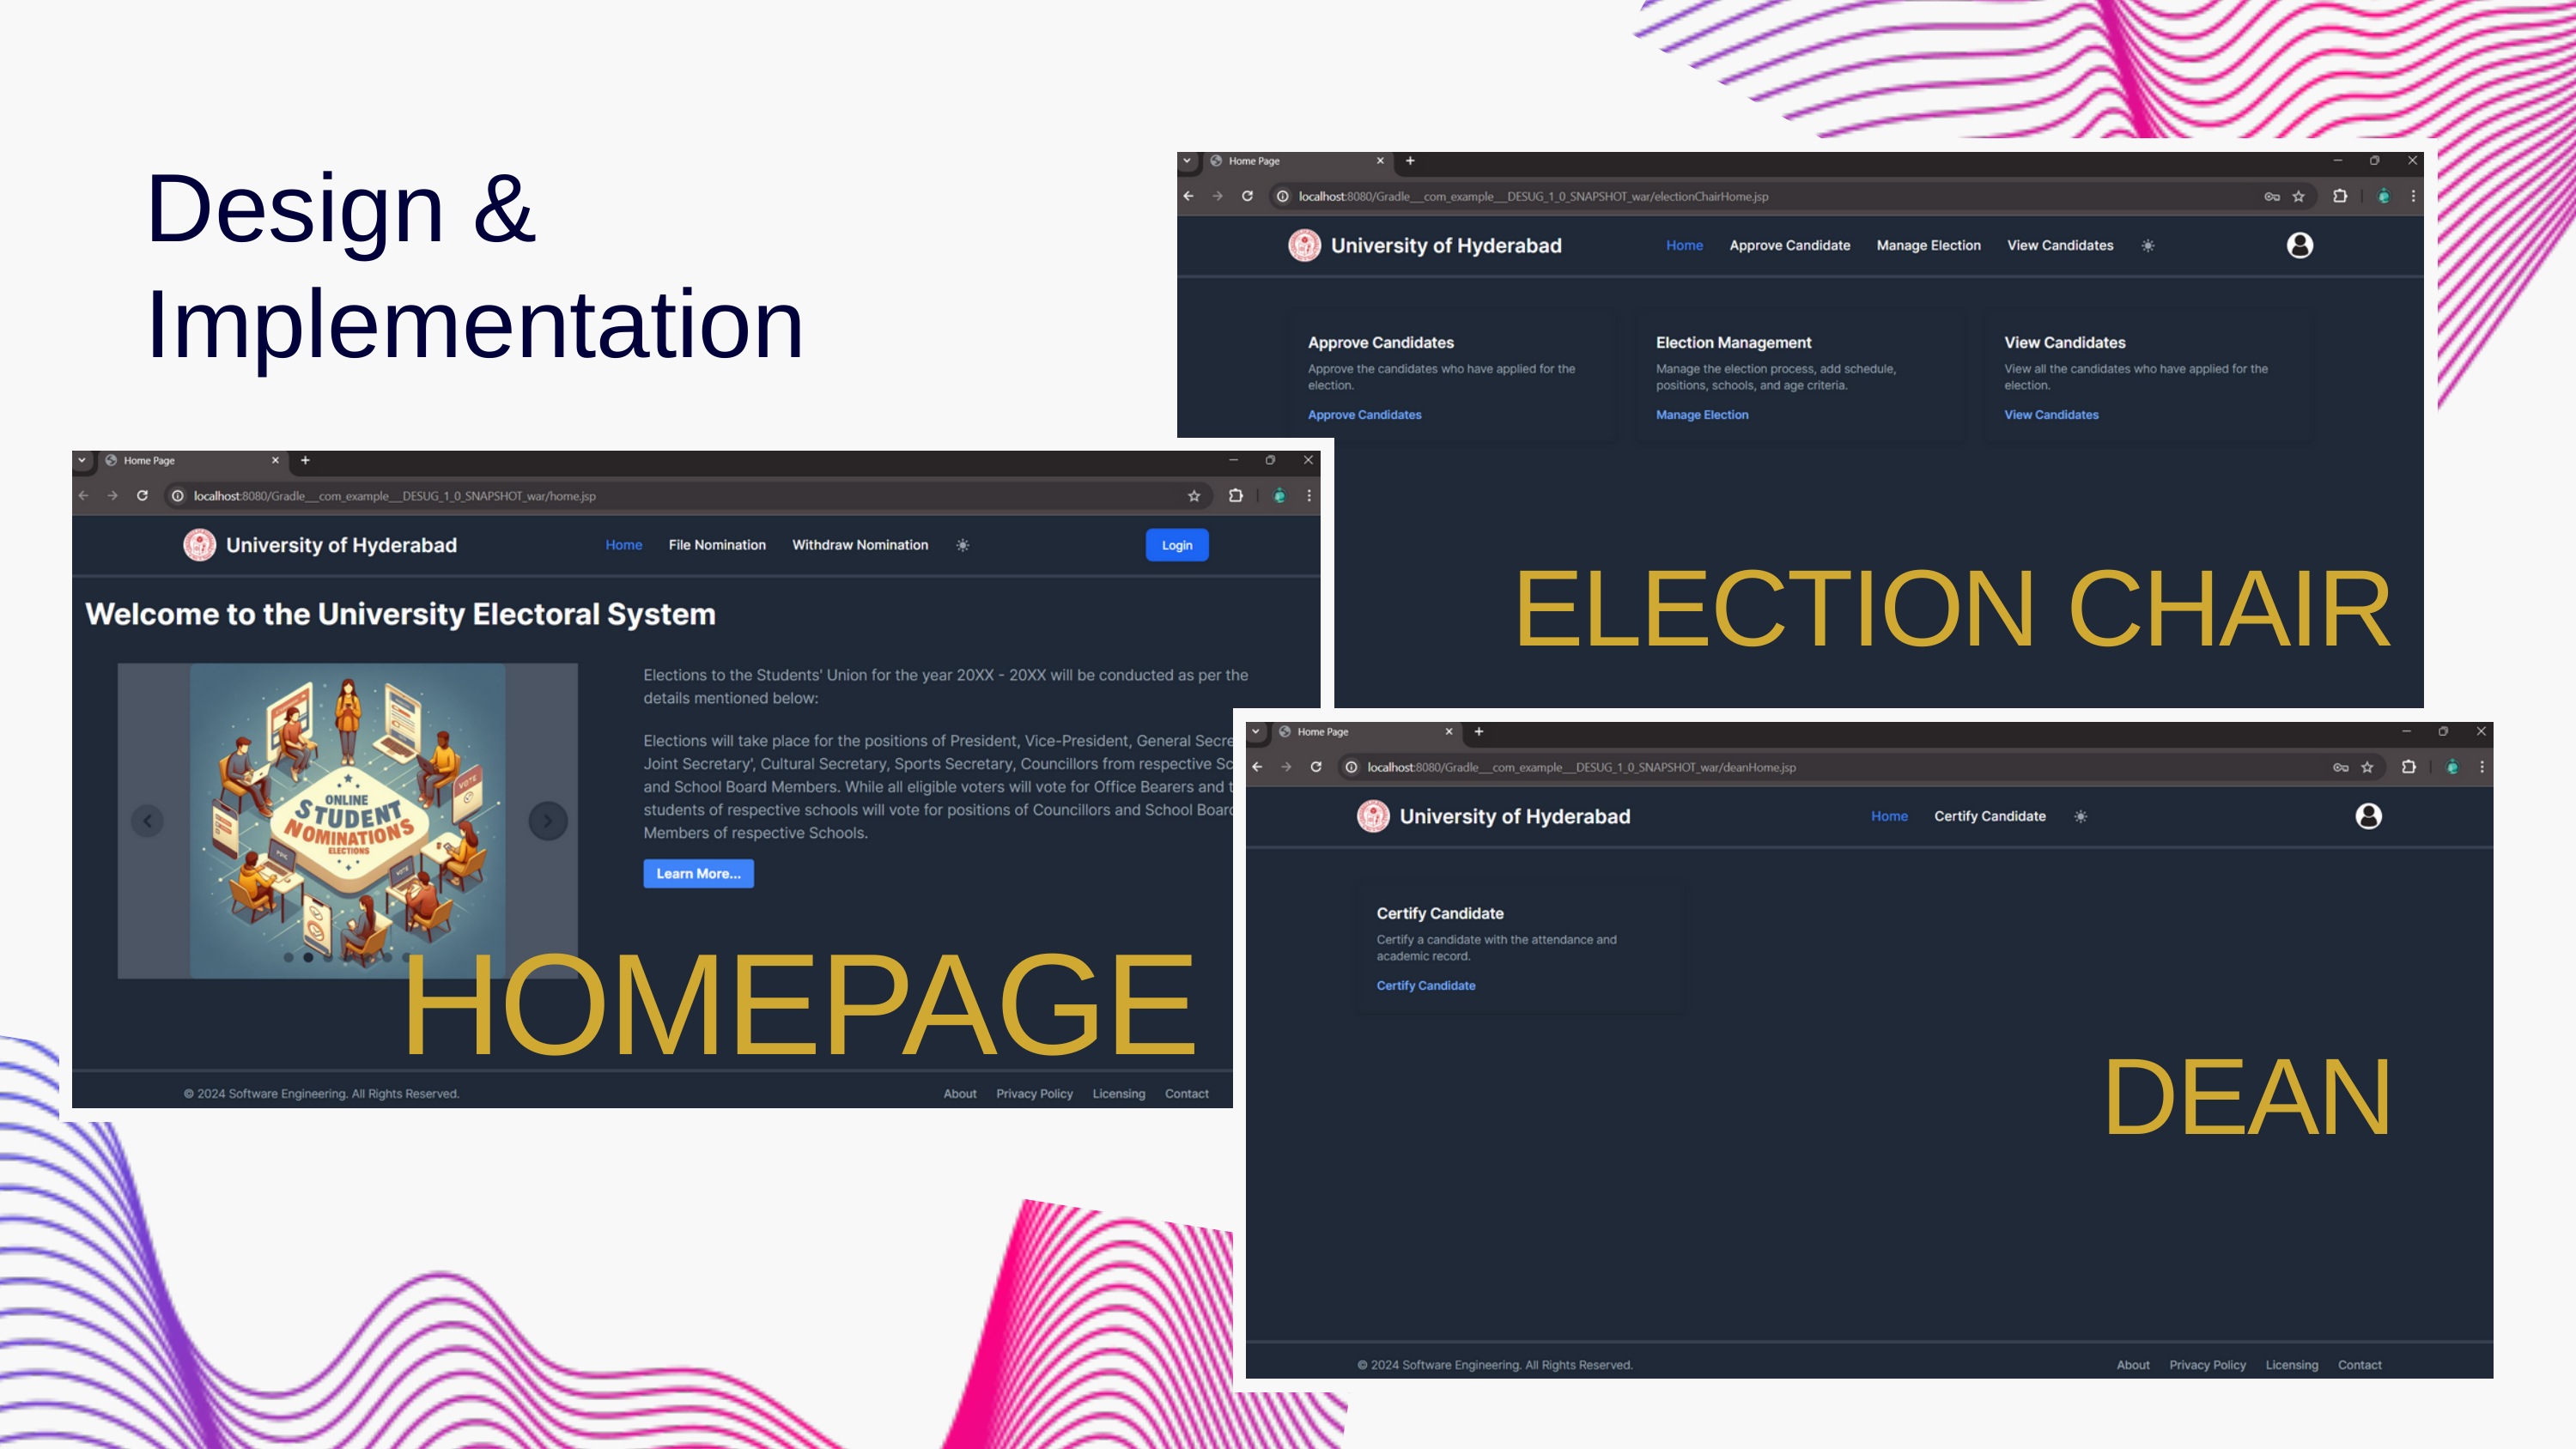

Design & Implementation

ELECTION CHAIR

HOMEPAGE
DEAN